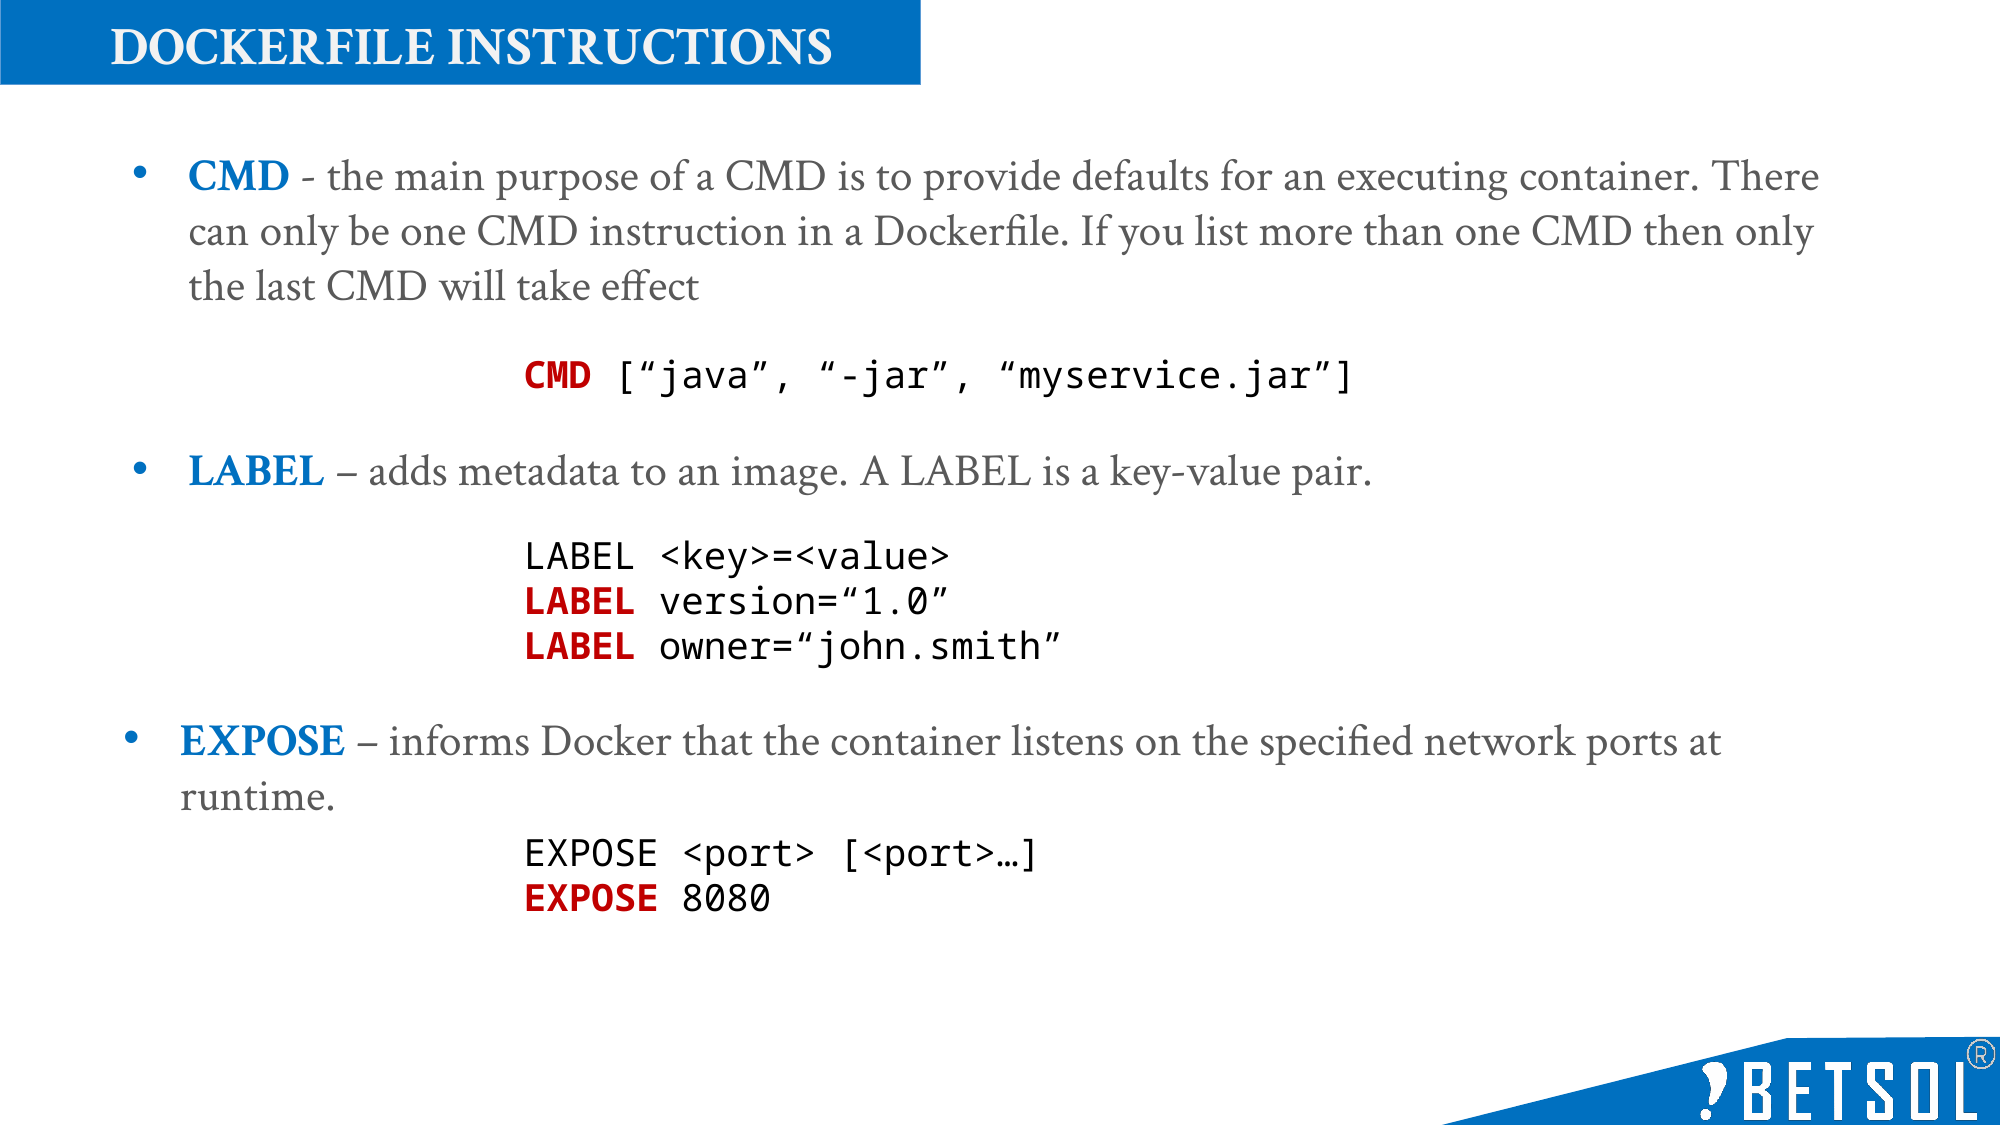

Dockerfile Instructions
CMD - the main purpose of a CMD is to provide defaults for an executing container. There can only be one CMD instruction in a Dockerfile. If you list more than one CMD then only the last CMD will take effect
CMD [“java”, “-jar”, “myservice.jar”]
LABEL – adds metadata to an image. A LABEL is a key-value pair.
LABEL <key>=<value>
LABEL version=“1.0”
LABEL owner=“john.smith”
EXPOSE – informs Docker that the container listens on the specified network ports at runtime.
EXPOSE <port> [<port>…]
EXPOSE 8080